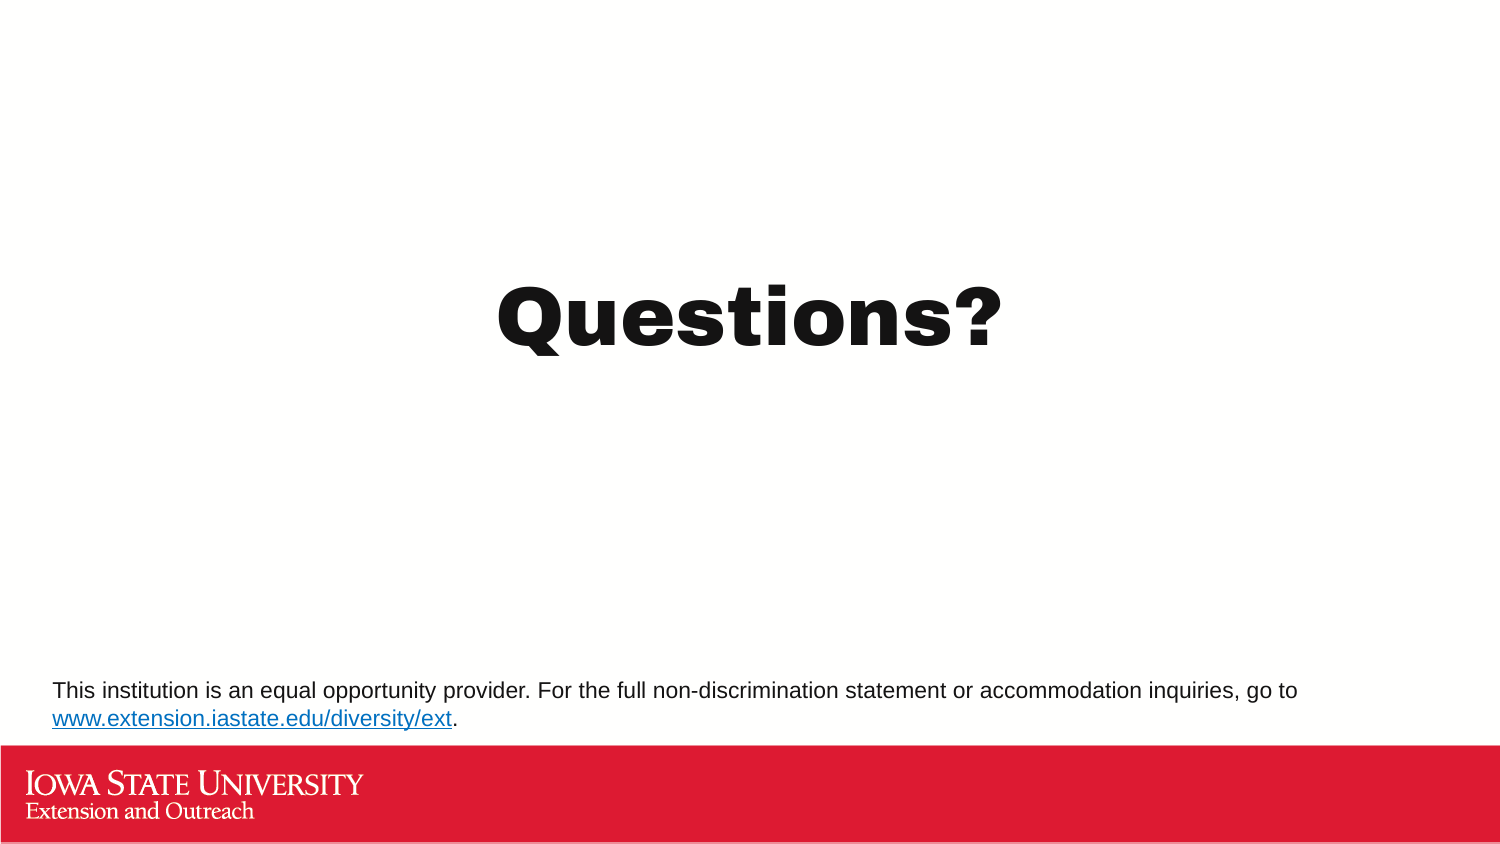

# Questions?
This institution is an equal opportunity provider. For the full non-discrimination statement or accommodation inquiries, go to www.extension.iastate.edu/diversity/ext.